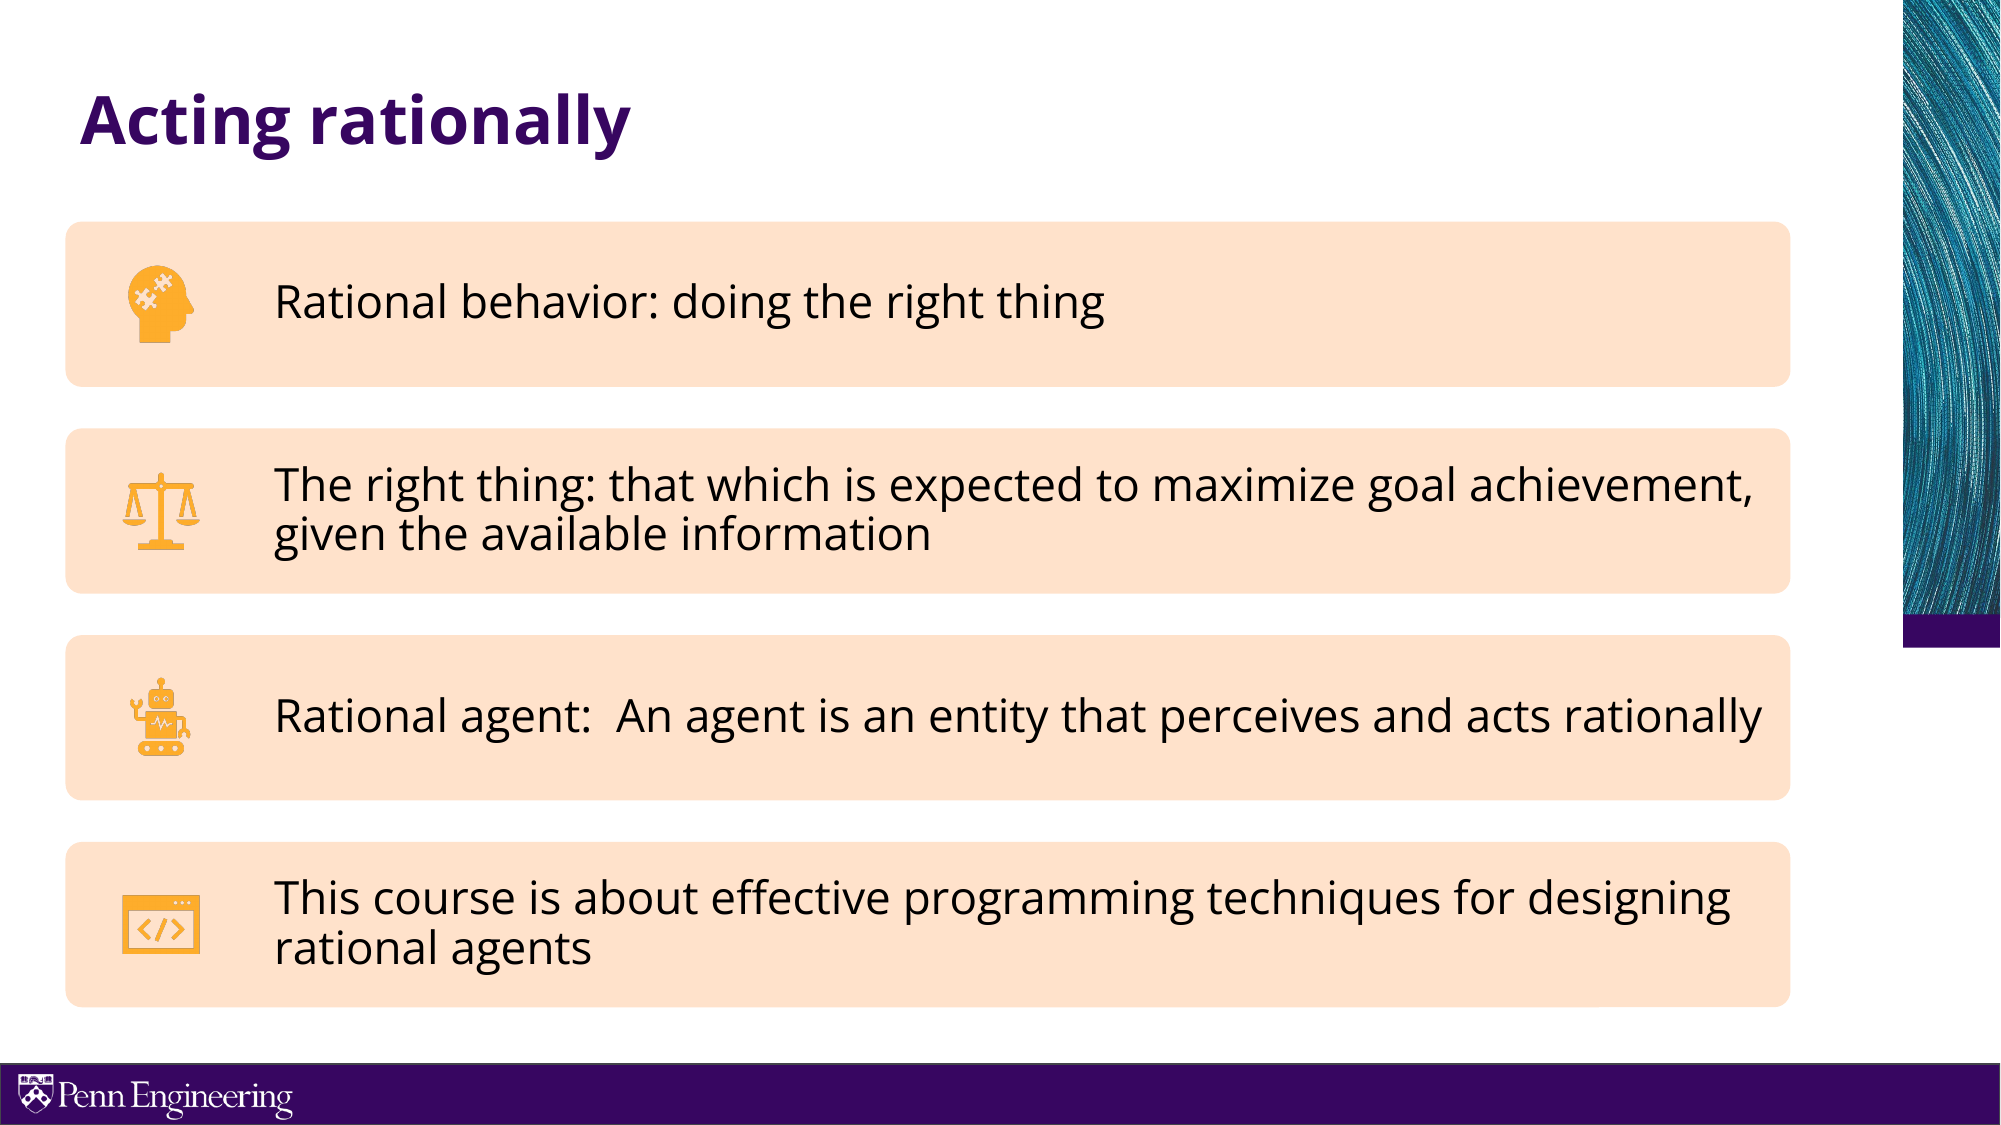

# Acting rationally

Rational behavior: doing the right thing

The right thing: that which is expected to maximize goal achievement, given the available information

Rational agent:  An agent is an entity that perceives and acts rationally

This course is about effective programming techniques for designing rational agents